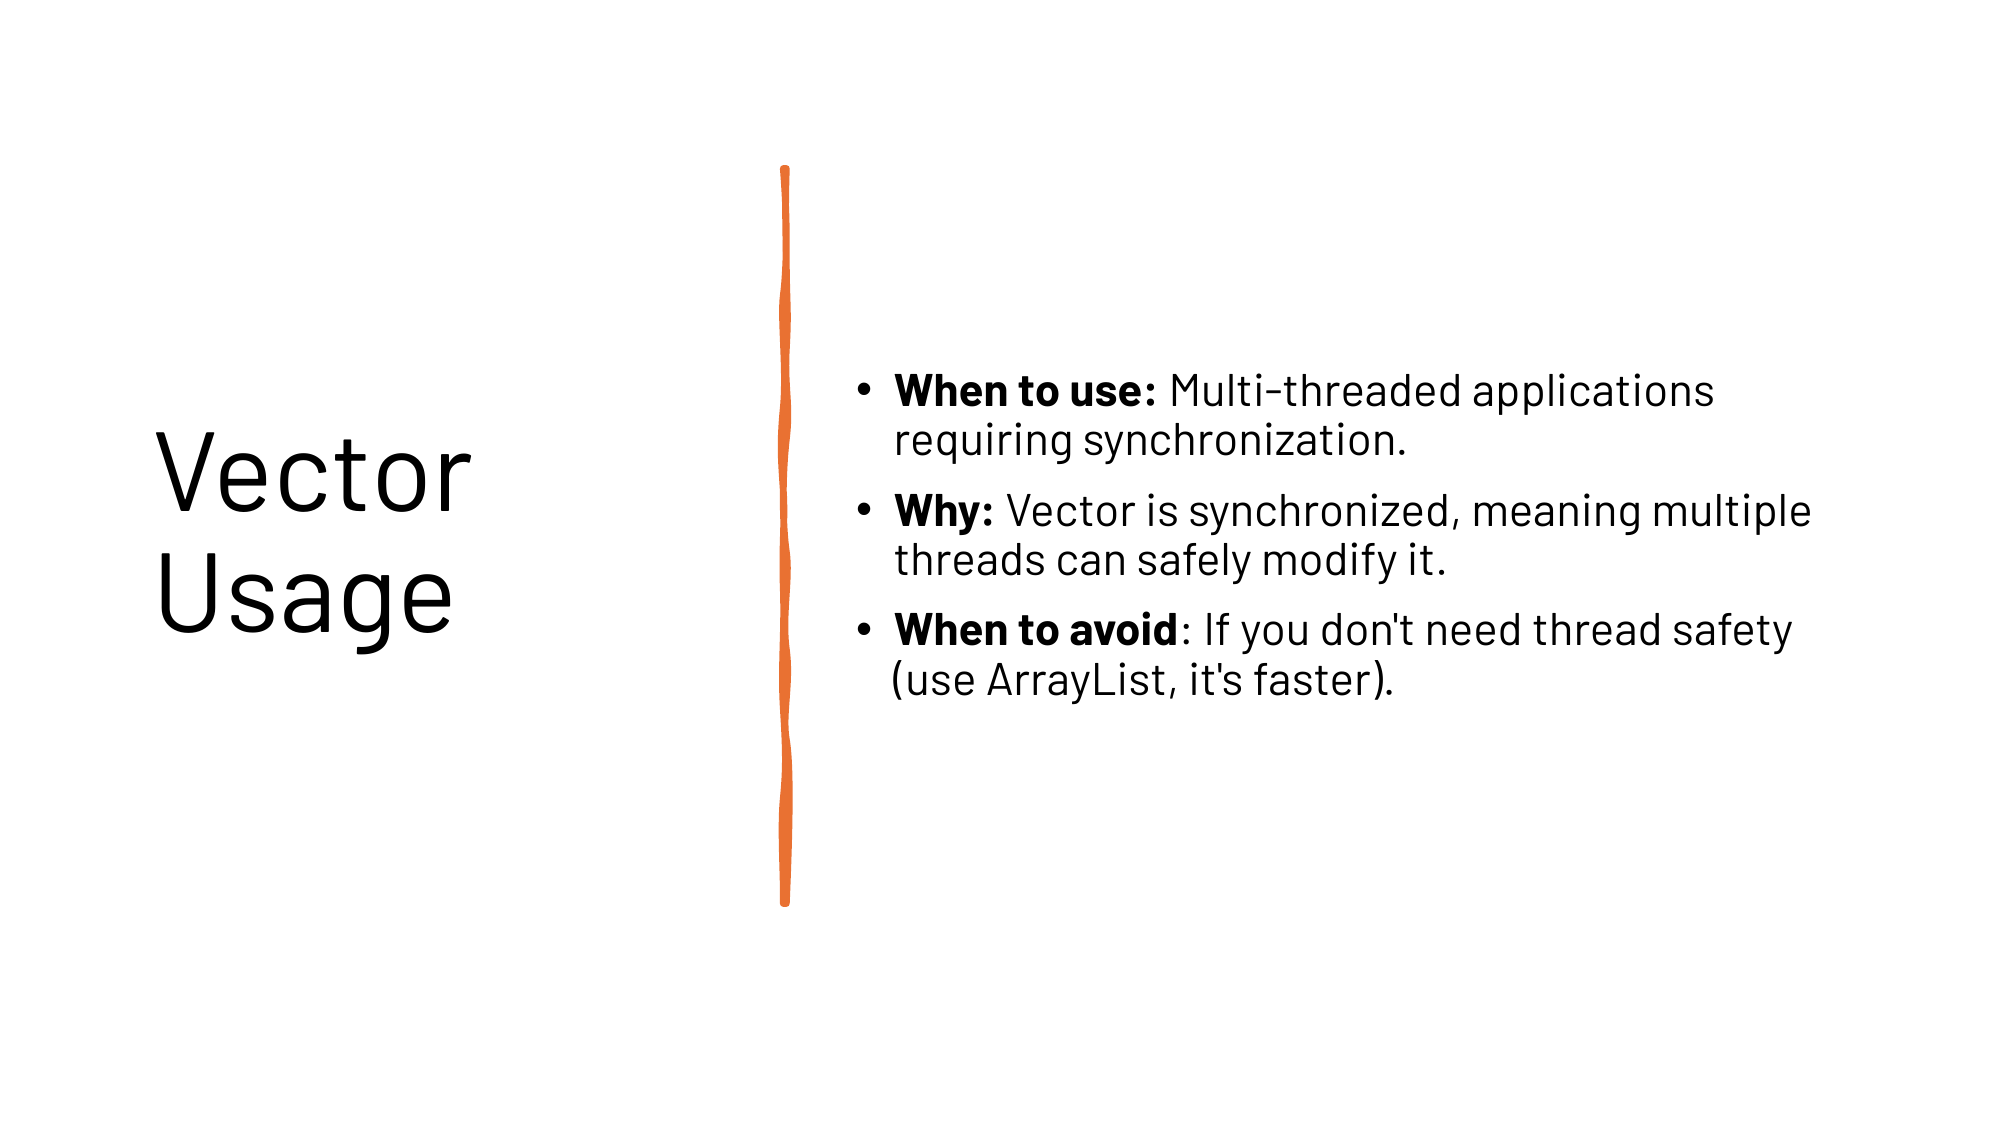

# Vector Usage
When to use: Multi-threaded applications requiring synchronization.
Why: Vector is synchronized, meaning multiple threads can safely modify it.
When to avoid: If you don't need thread safety (use ArrayList, it's faster).